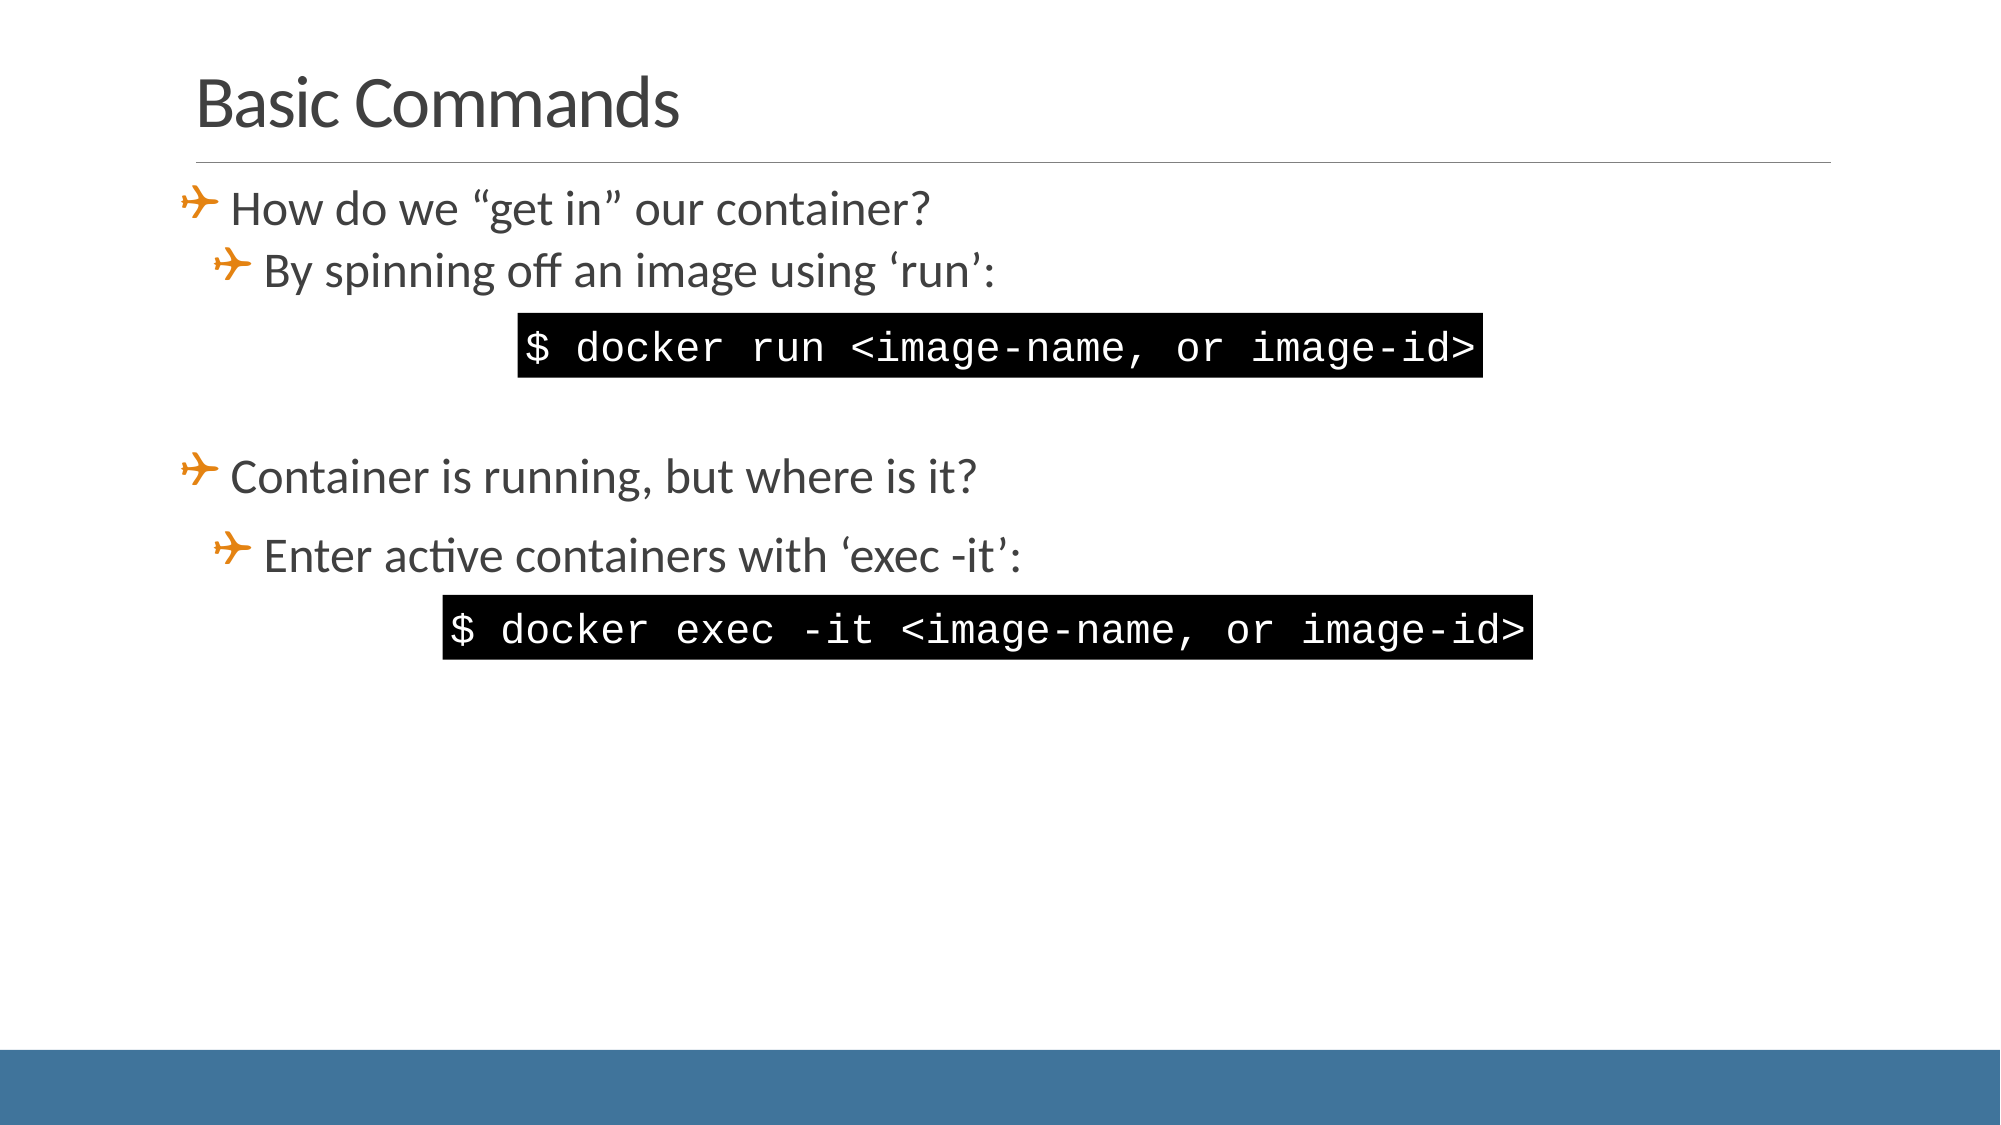

# Basic Commands
 How do we “get in” our container?
 By spinning off an image using ‘run’:
$ docker run <image-name, or image-id>
 Container is running, but where is it?
 Enter active containers with ‘exec -it’:
$ docker exec -it <image-name, or image-id>